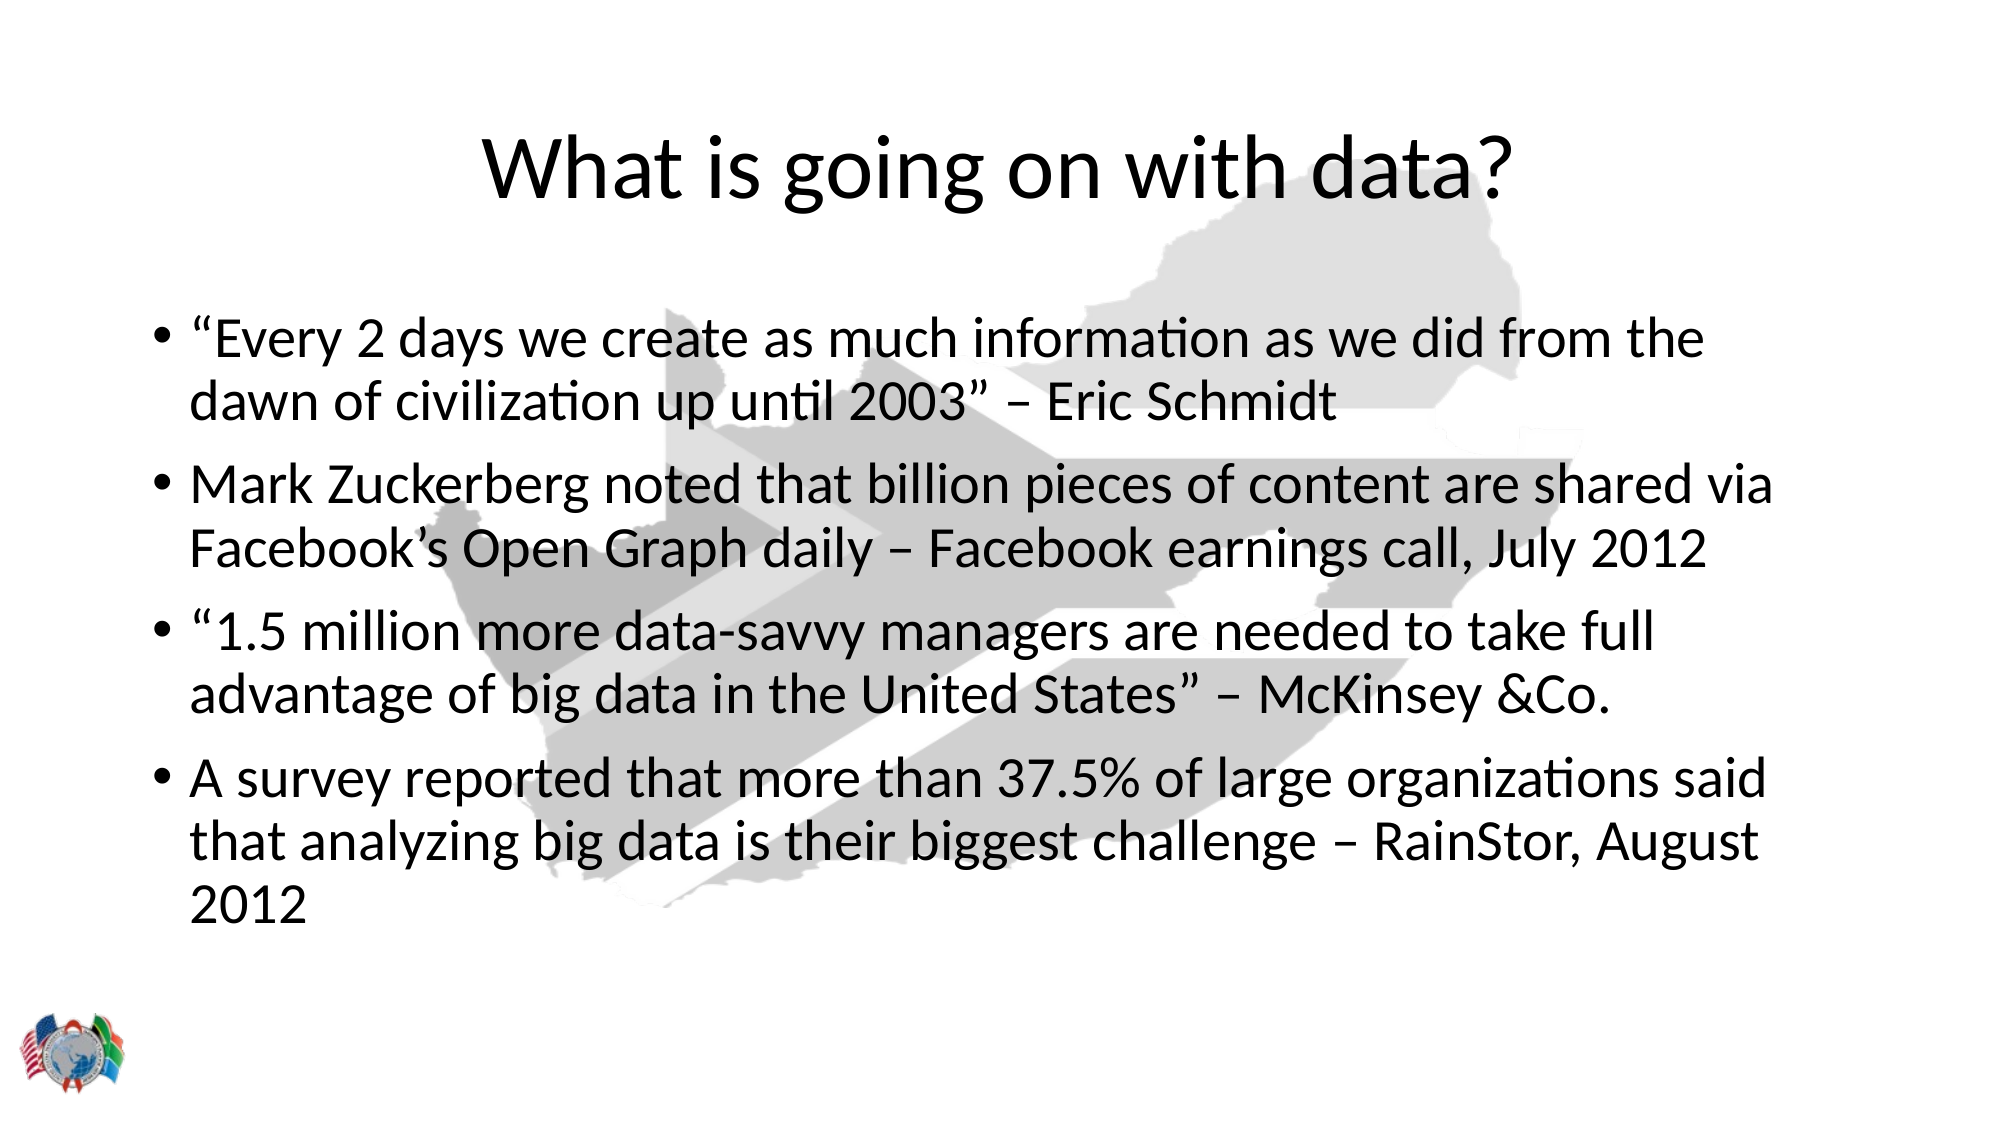

# What is going on with data?
“Every 2 days we create as much information as we did from the dawn of civilization up until 2003” – Eric Schmidt
Mark Zuckerberg noted that billion pieces of content are shared via Facebook’s Open Graph daily – Facebook earnings call, July 2012
“1.5 million more data-savvy managers are needed to take full advantage of big data in the United States” – McKinsey &Co.
A survey reported that more than 37.5% of large organizations said that analyzing big data is their biggest challenge – RainStor, August 2012